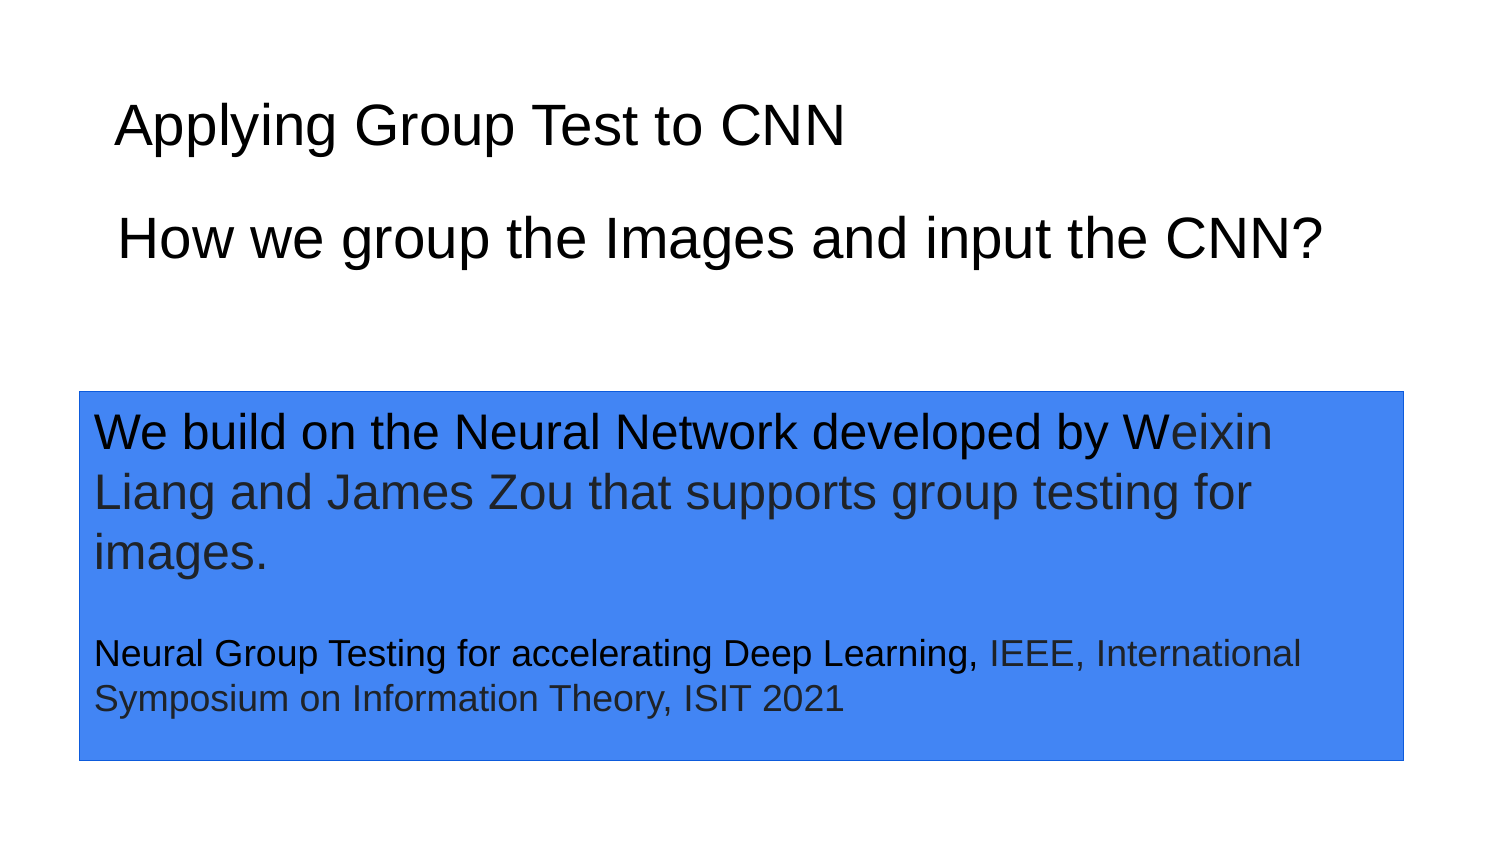

# Applying Group Test to CNN
How we group the Images and input the CNN?
We build on the Neural Network developed by Weixin Liang and James Zou that supports group testing for images.

Neural Group Testing for accelerating Deep Learning, IEEE, International Symposium on Information Theory, ISIT 2021